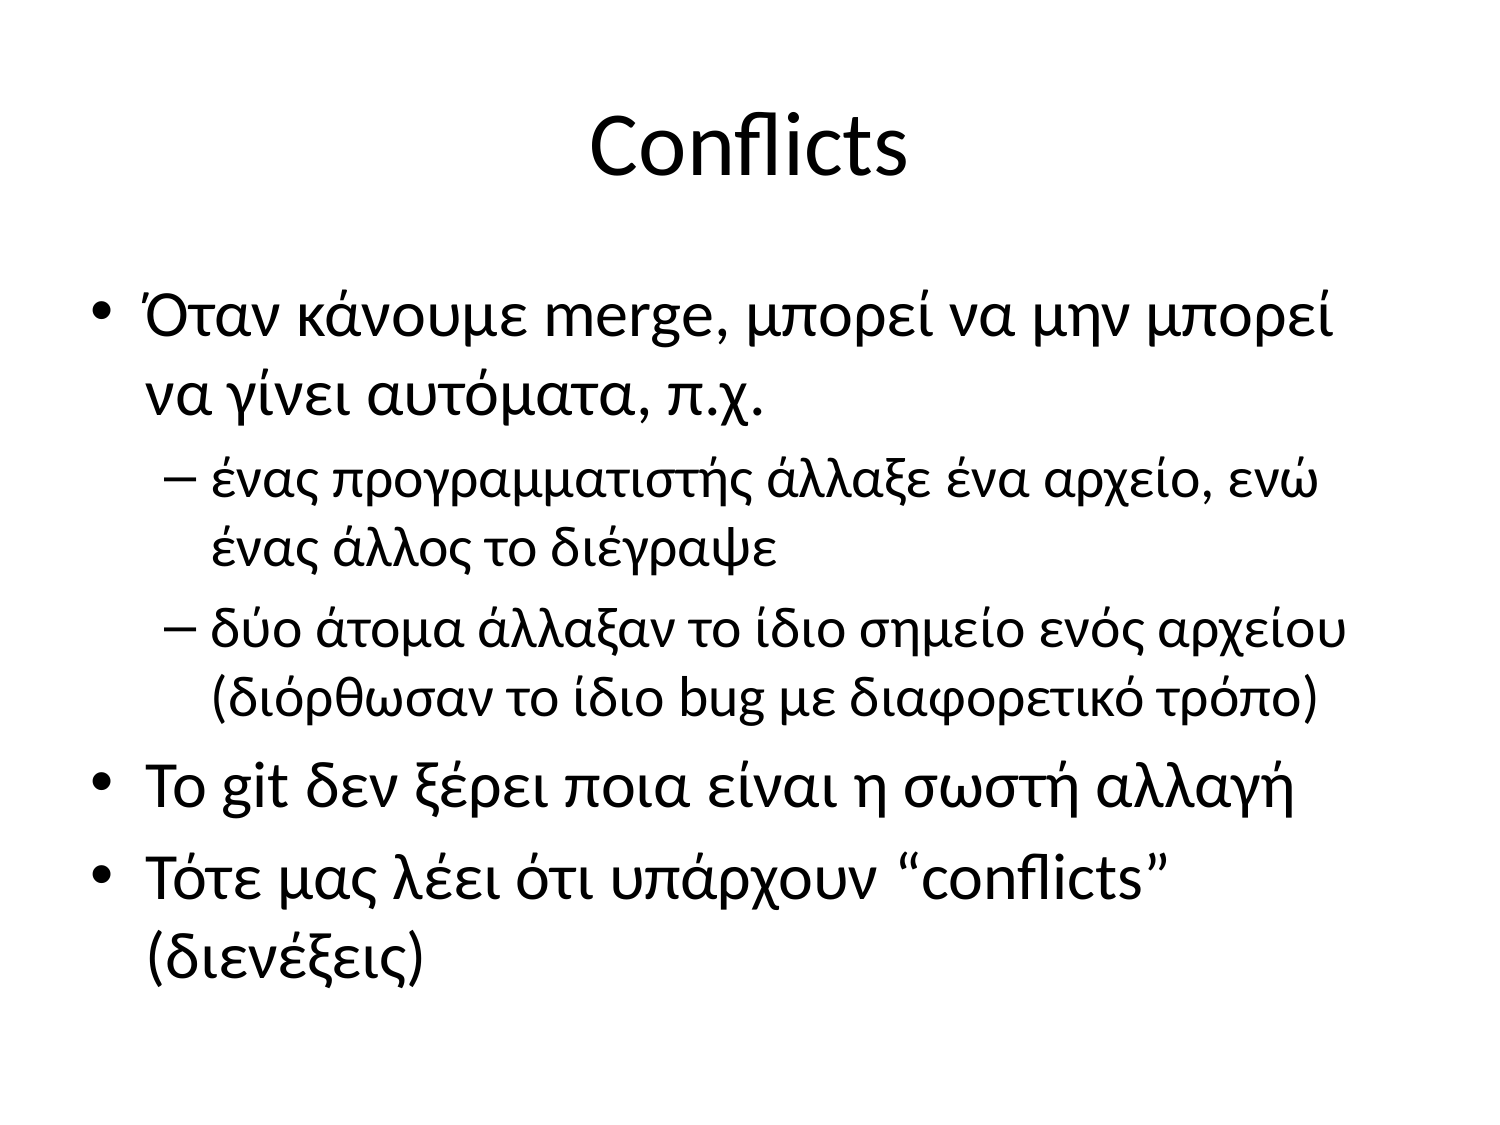

# Conflicts
Όταν κάνουμε merge, μπορεί να μην μπορεί να γίνει αυτόματα, π.χ.
ένας προγραμματιστής άλλαξε ένα αρχείο, ενώ ένας άλλος το διέγραψε
δύο άτομα άλλαξαν το ίδιο σημείο ενός αρχείου (διόρθωσαν το ίδιο bug με διαφορετικό τρόπο)
Το git δεν ξέρει ποια είναι η σωστή αλλαγή
Τότε μας λέει ότι υπάρχουν “conflicts” (διενέξεις)